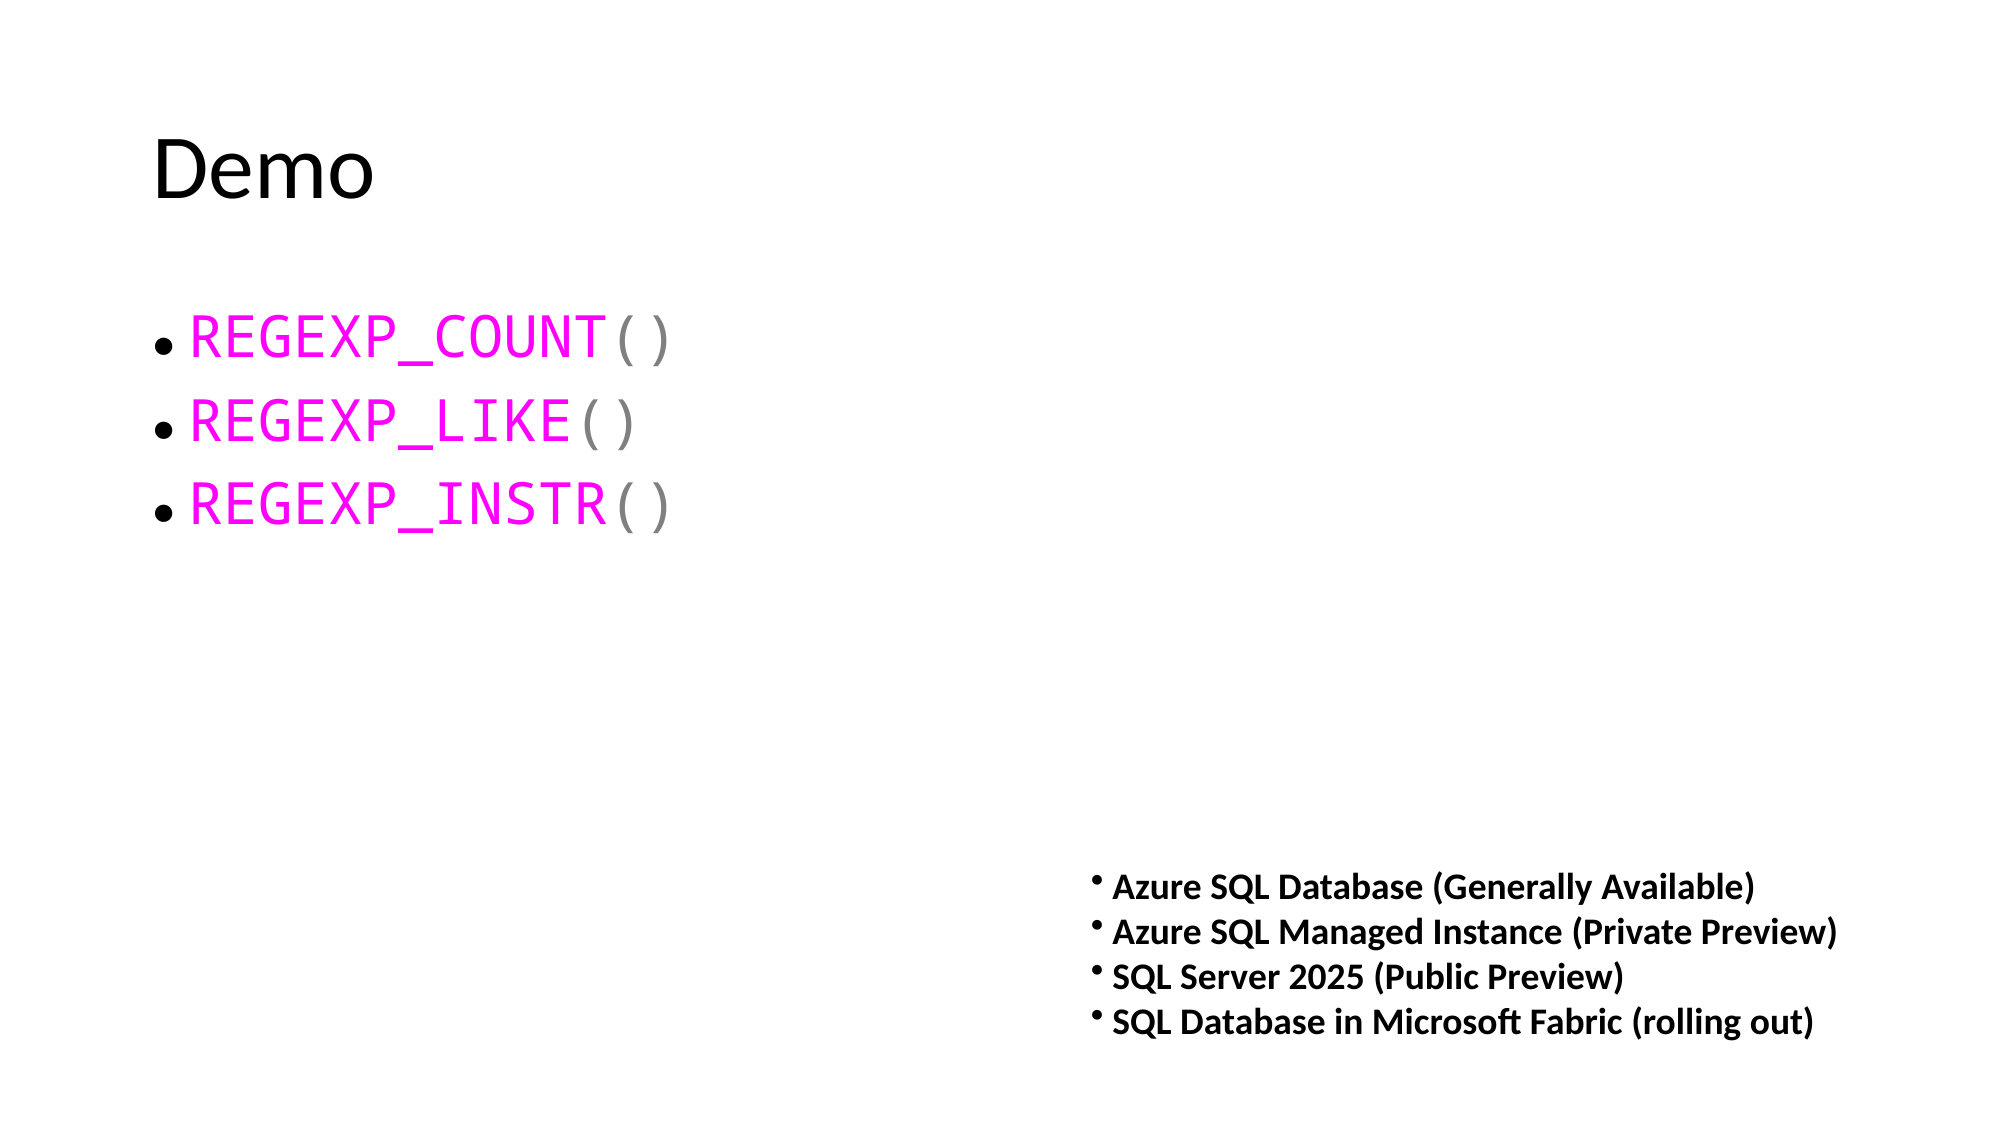

# Demo
● REGEXP_COUNT()
● REGEXP_LIKE()
● REGEXP_INSTR()

 Azure SQL Database (Generally Available)
 Azure SQL Managed Instance (Private Preview)
 SQL Server 2025 (Public Preview)
 SQL Database in Microsoft Fabric (rolling out)